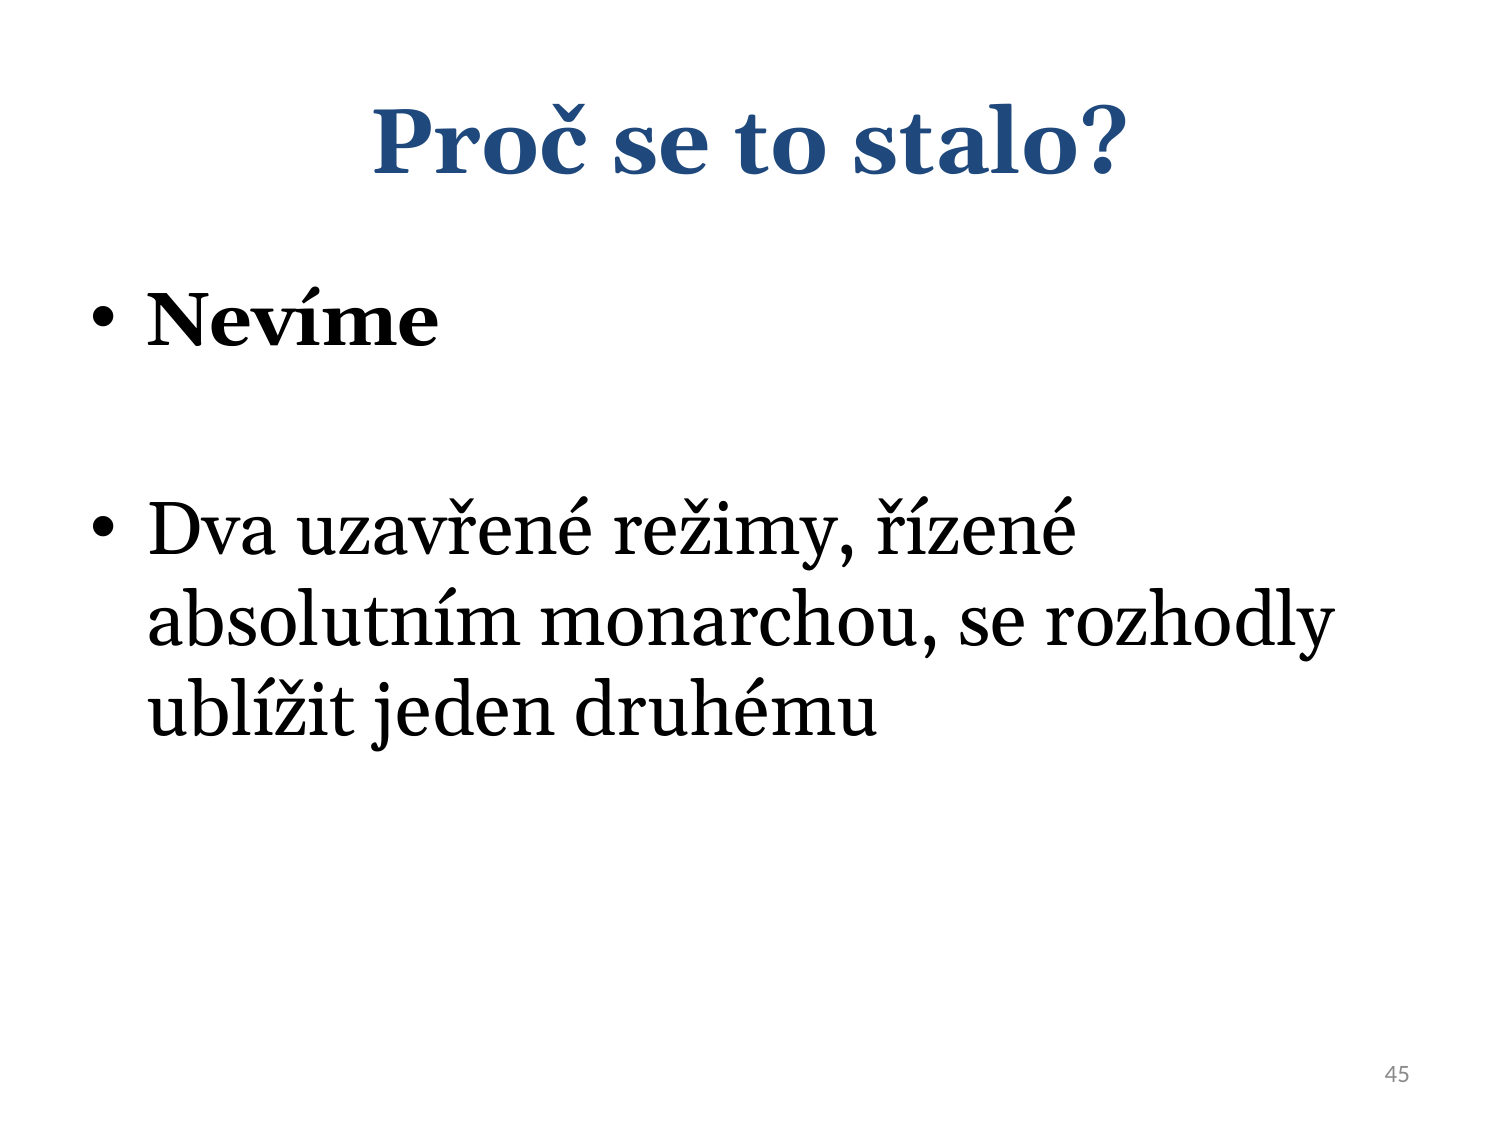

# Proč se to stalo?
Nevíme

Dva uzavřené režimy, řízené absolutním monarchou, se rozhodly ublížit jeden druhému

45